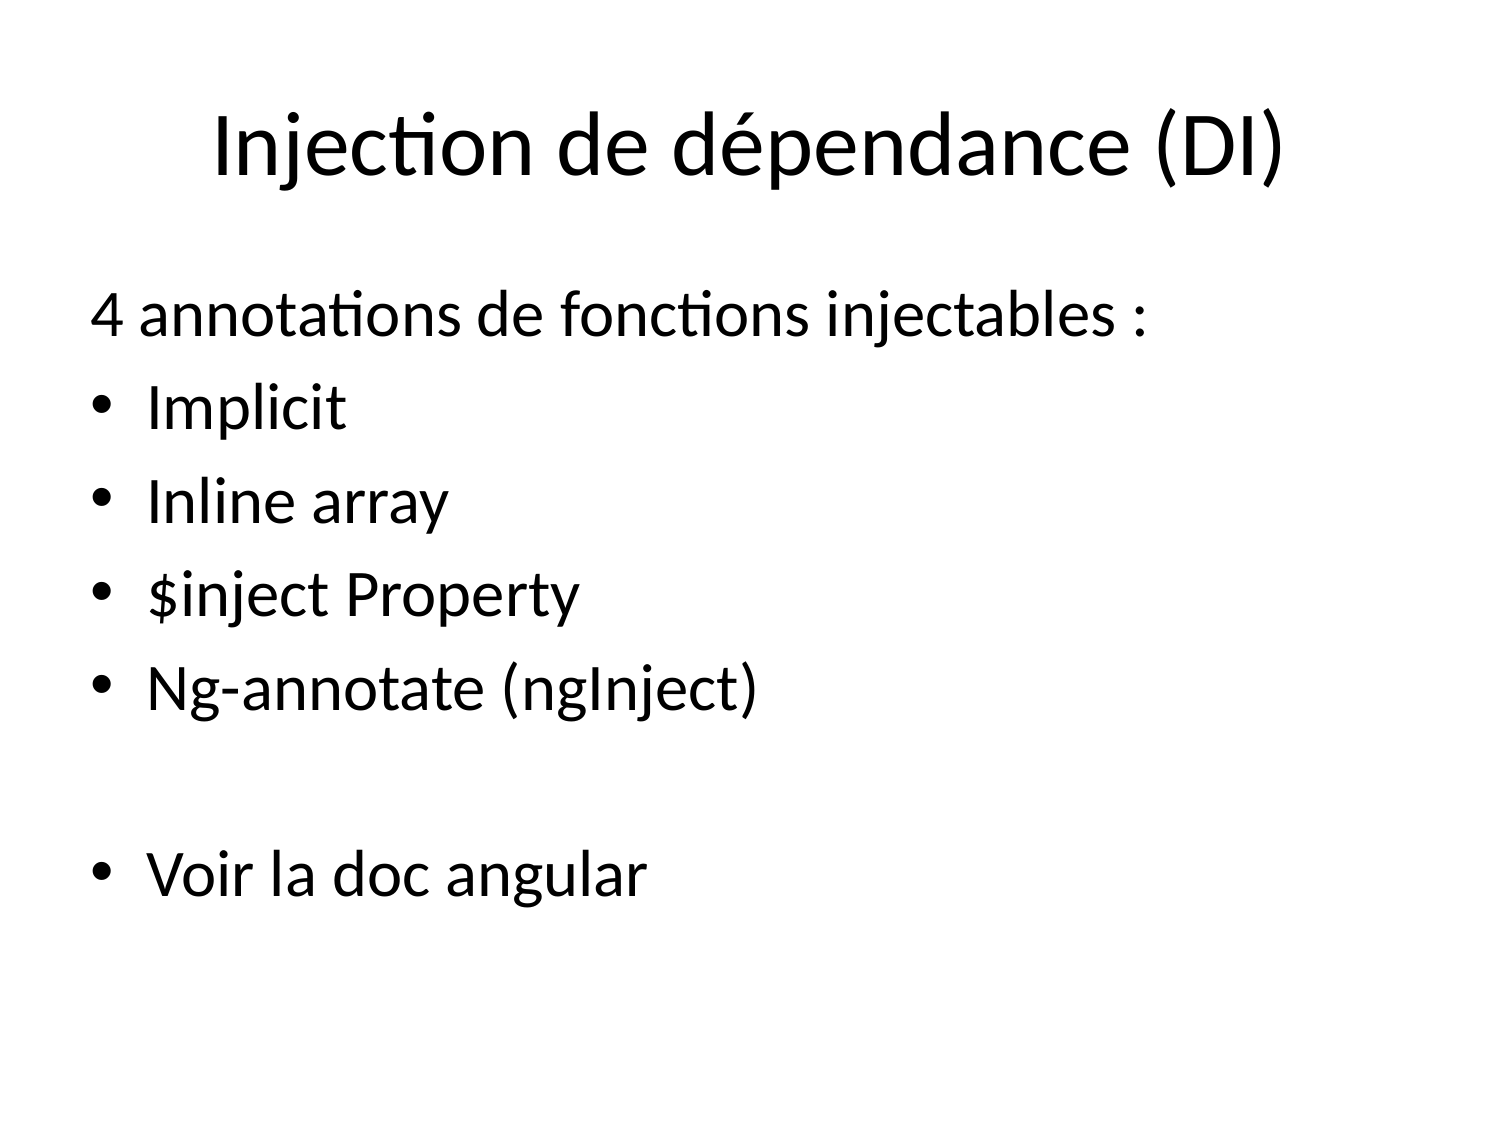

# Injection de dépendance (DI)
4 annotations de fonctions injectables :
Implicit
Inline array
$inject Property
Ng-annotate (ngInject)

Voir la doc angular